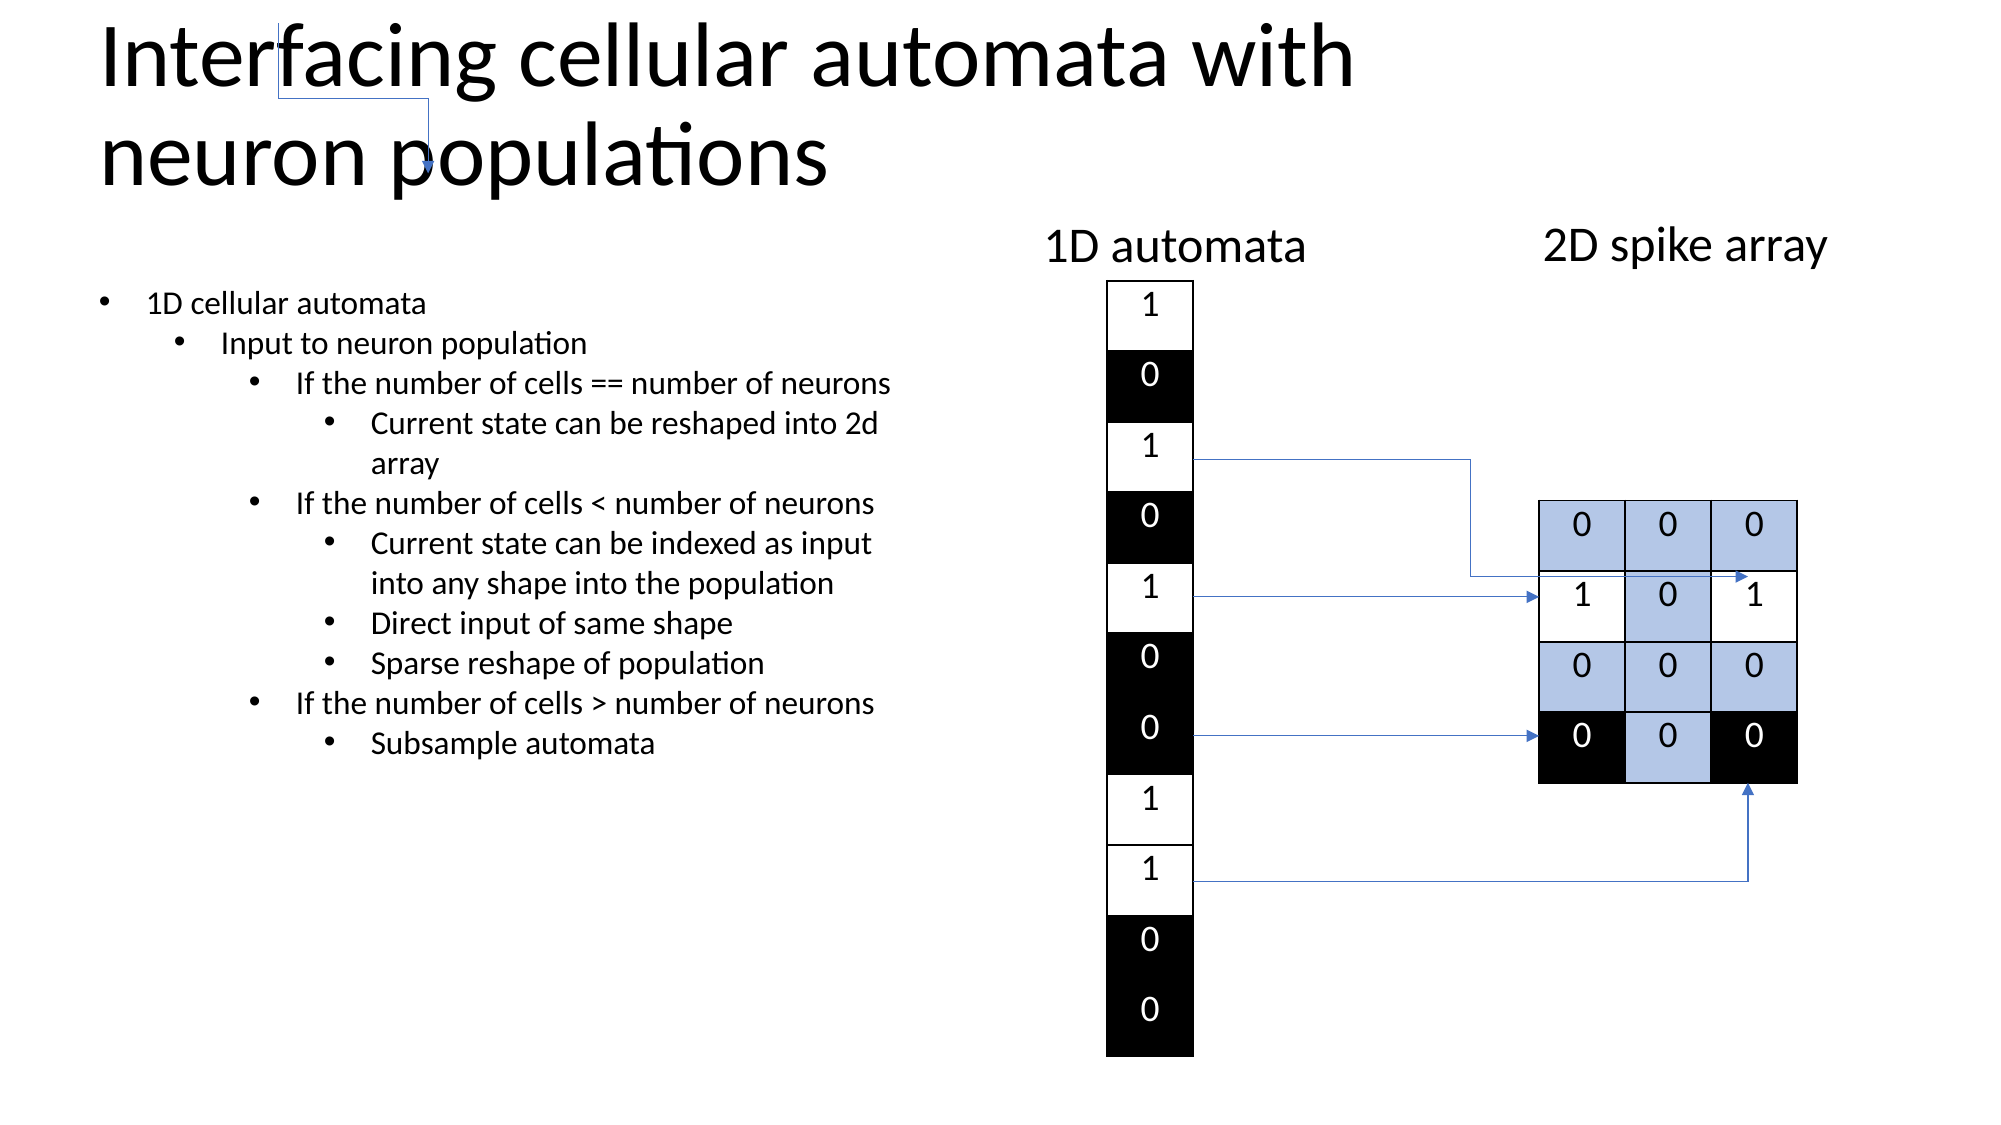

# Interfacing cellular automata with neuron populations
2D spike array
1D automata
1D cellular automata
Input to neuron population
If the number of cells == number of neurons
Current state can be reshaped into 2d array
If the number of cells < number of neurons
Current state can be indexed as input into any shape into the population
Direct input of same shape
Sparse reshape of population
If the number of cells > number of neurons
Subsample automata

| 1 |
| --- |
| 0 |
| 1 |
| 0 |
| 1 |
| 0 |
| 0 |
| 1 |
| 1 |
| 0 |
| 0 |
| 0 | 0 | 0 |
| --- | --- | --- |
| 1 | 0 | 1 |
| 0 | 0 | 0 |
| 0 | 0 | 0 |